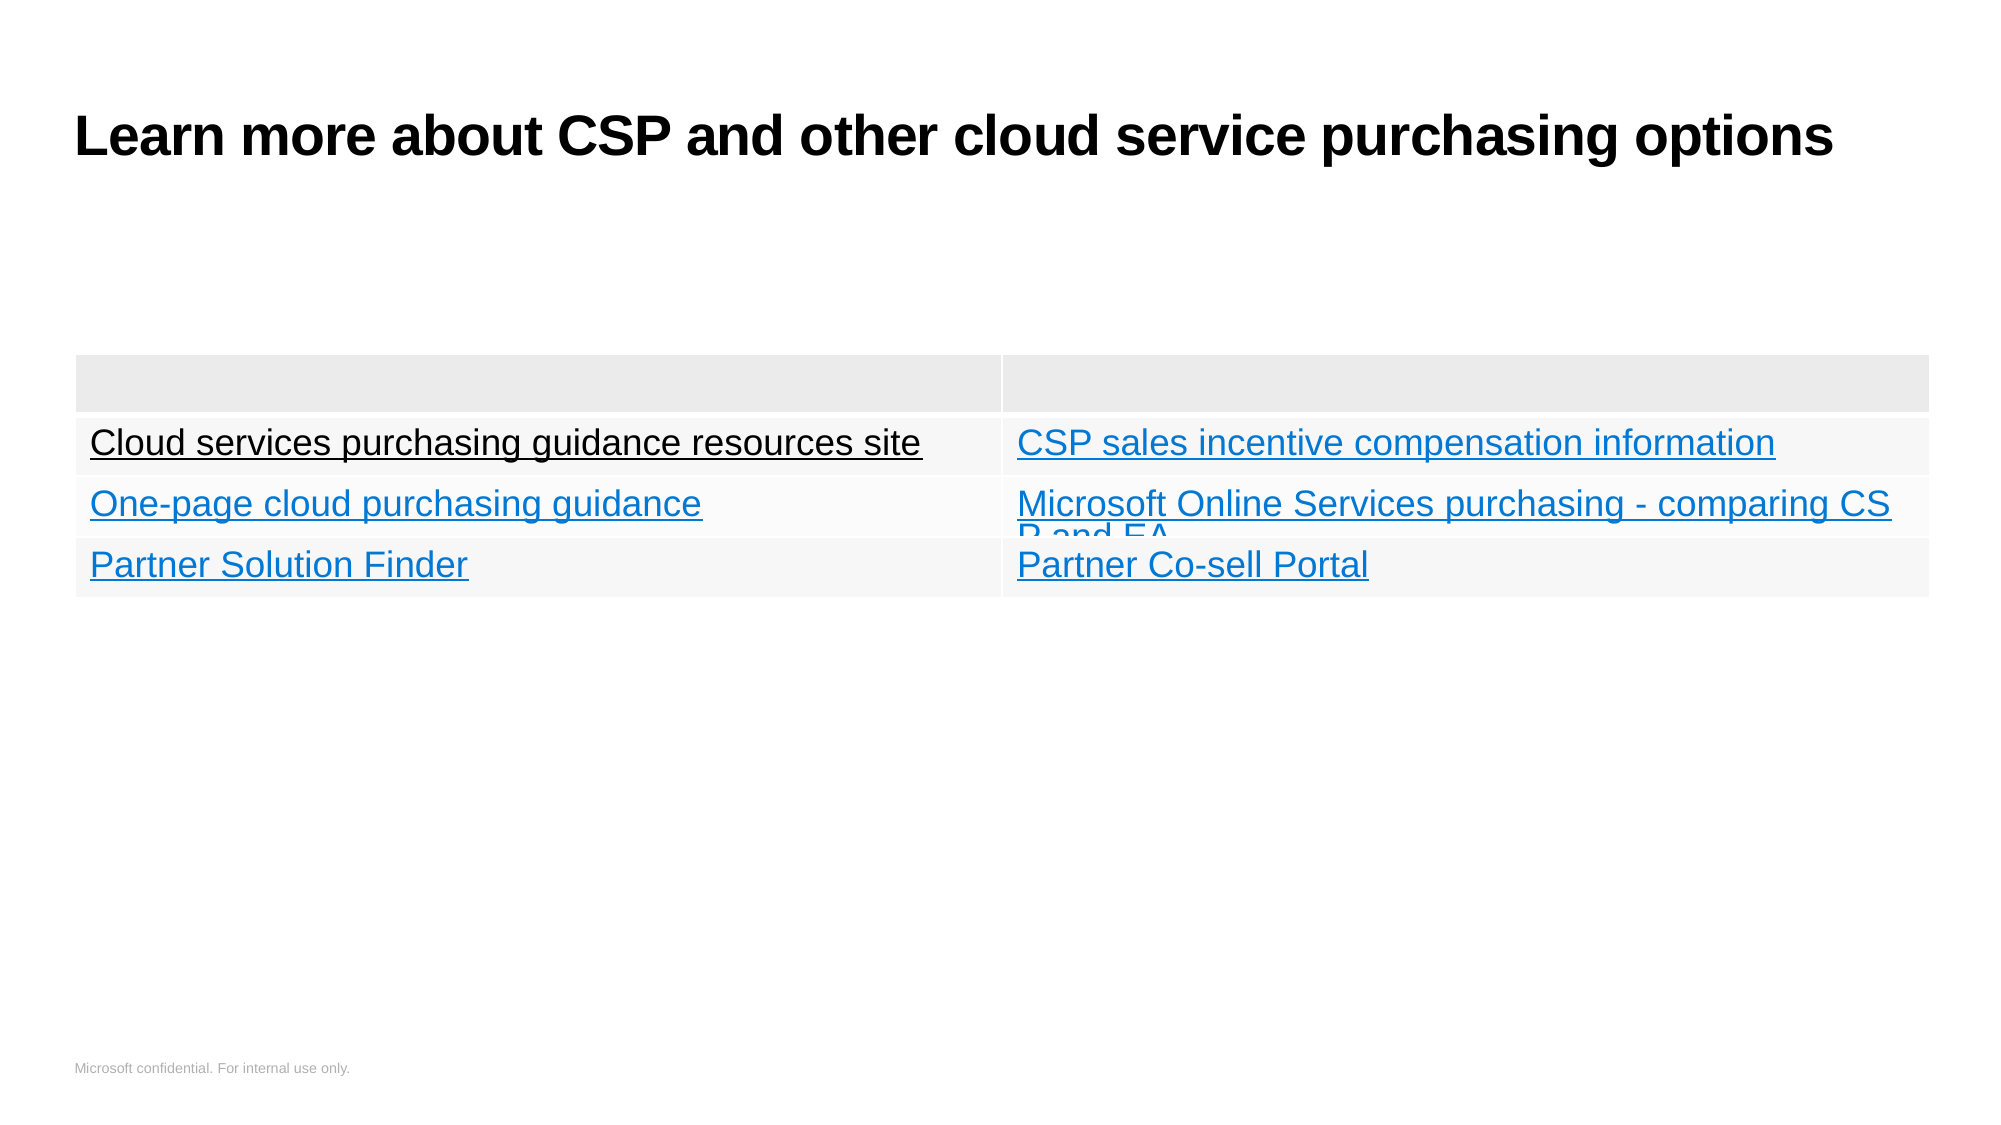

# Learn more about CSP and other cloud service purchasing options
|  |  |
| --- | --- |
| Cloud services purchasing guidance resources site | CSP sales incentive compensation information |
| One-page cloud purchasing guidance | Microsoft Online Services purchasing - comparing CSP and EA |
| Partner Solution Finder | Partner Co-sell Portal |